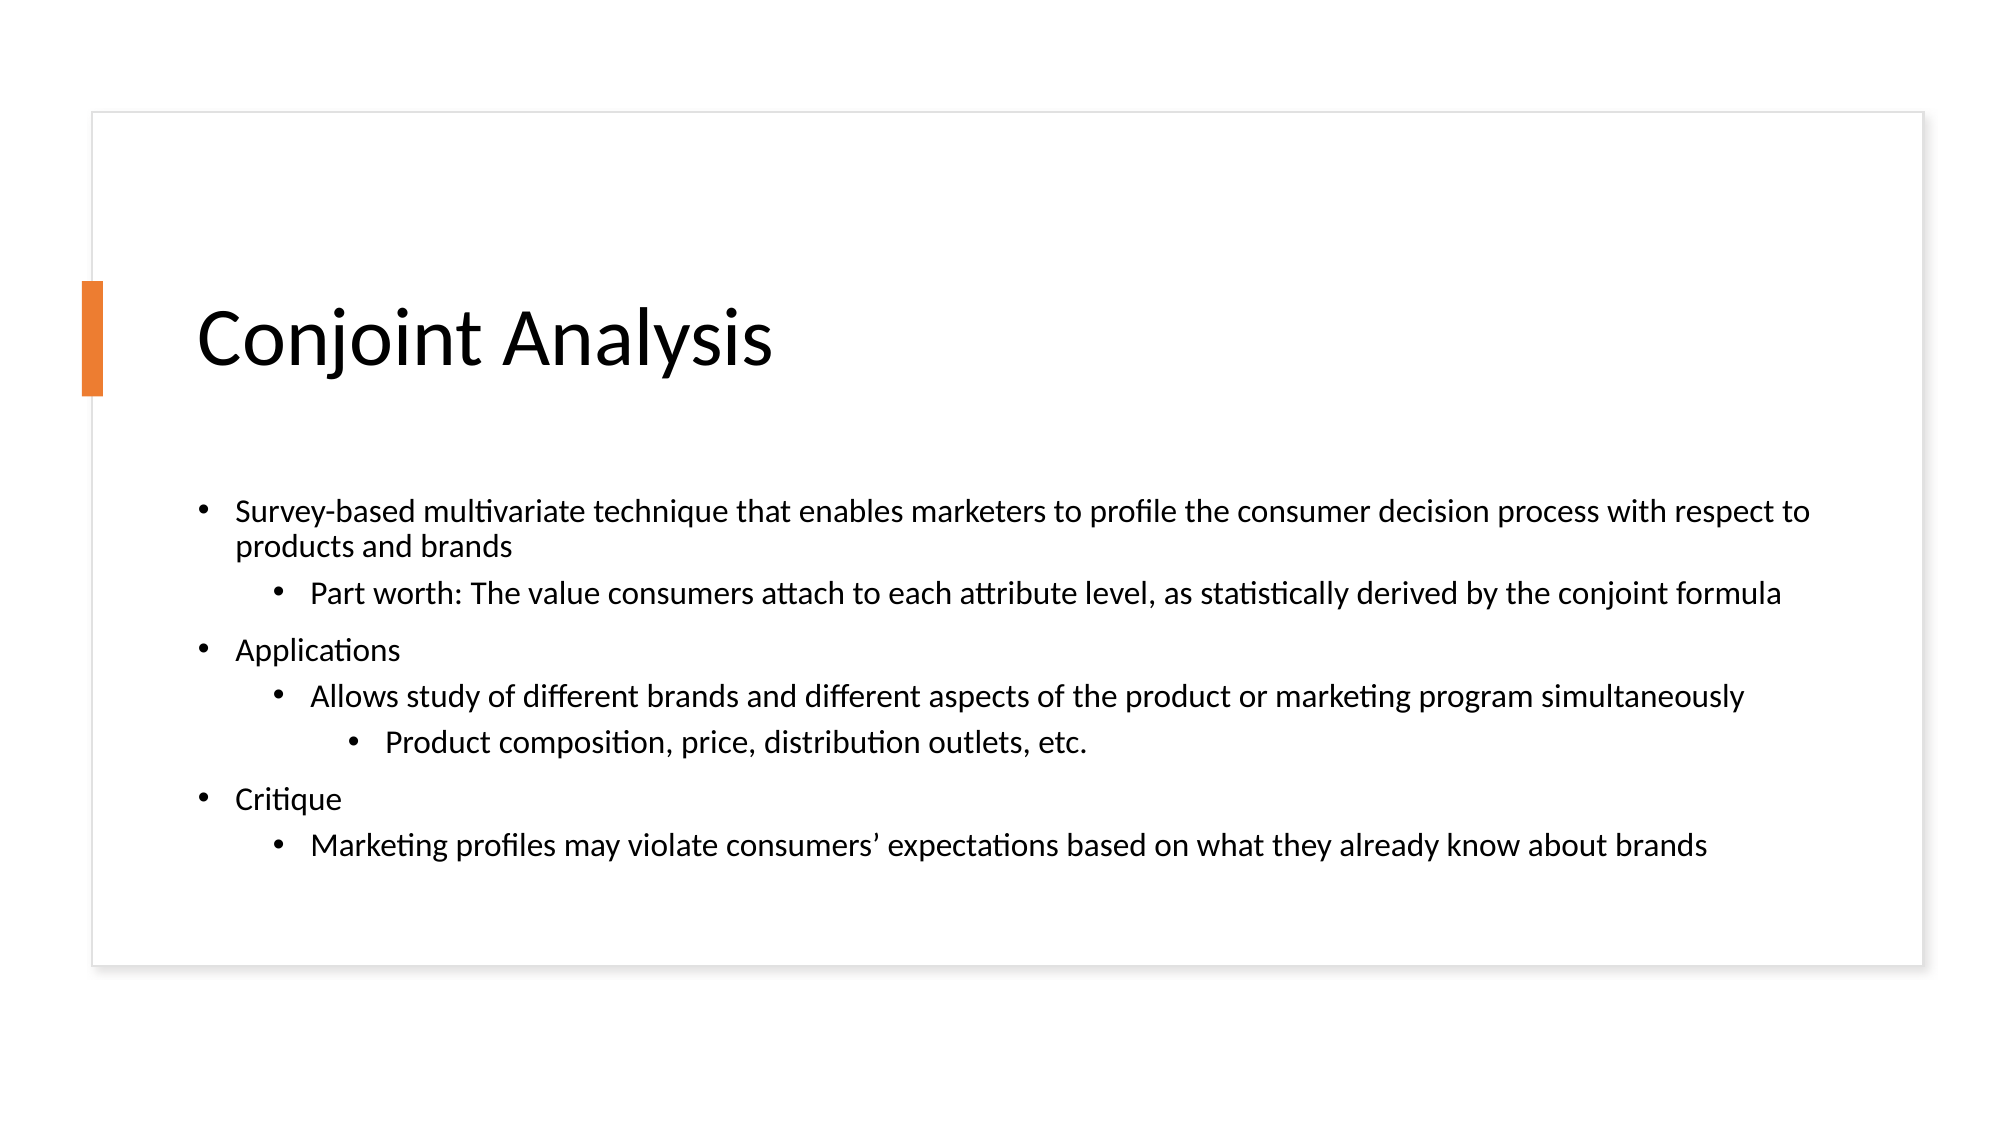

# Conjoint Analysis

Survey-based multivariate technique that enables marketers to profile the consumer decision process with respect to products and brands
Part worth: The value consumers attach to each attribute level, as statistically derived by the conjoint formula
Applications
Allows study of different brands and different aspects of the product or marketing program simultaneously
Product composition, price, distribution outlets, etc.
Critique
Marketing profiles may violate consumers’ expectations based on what they already know about brands